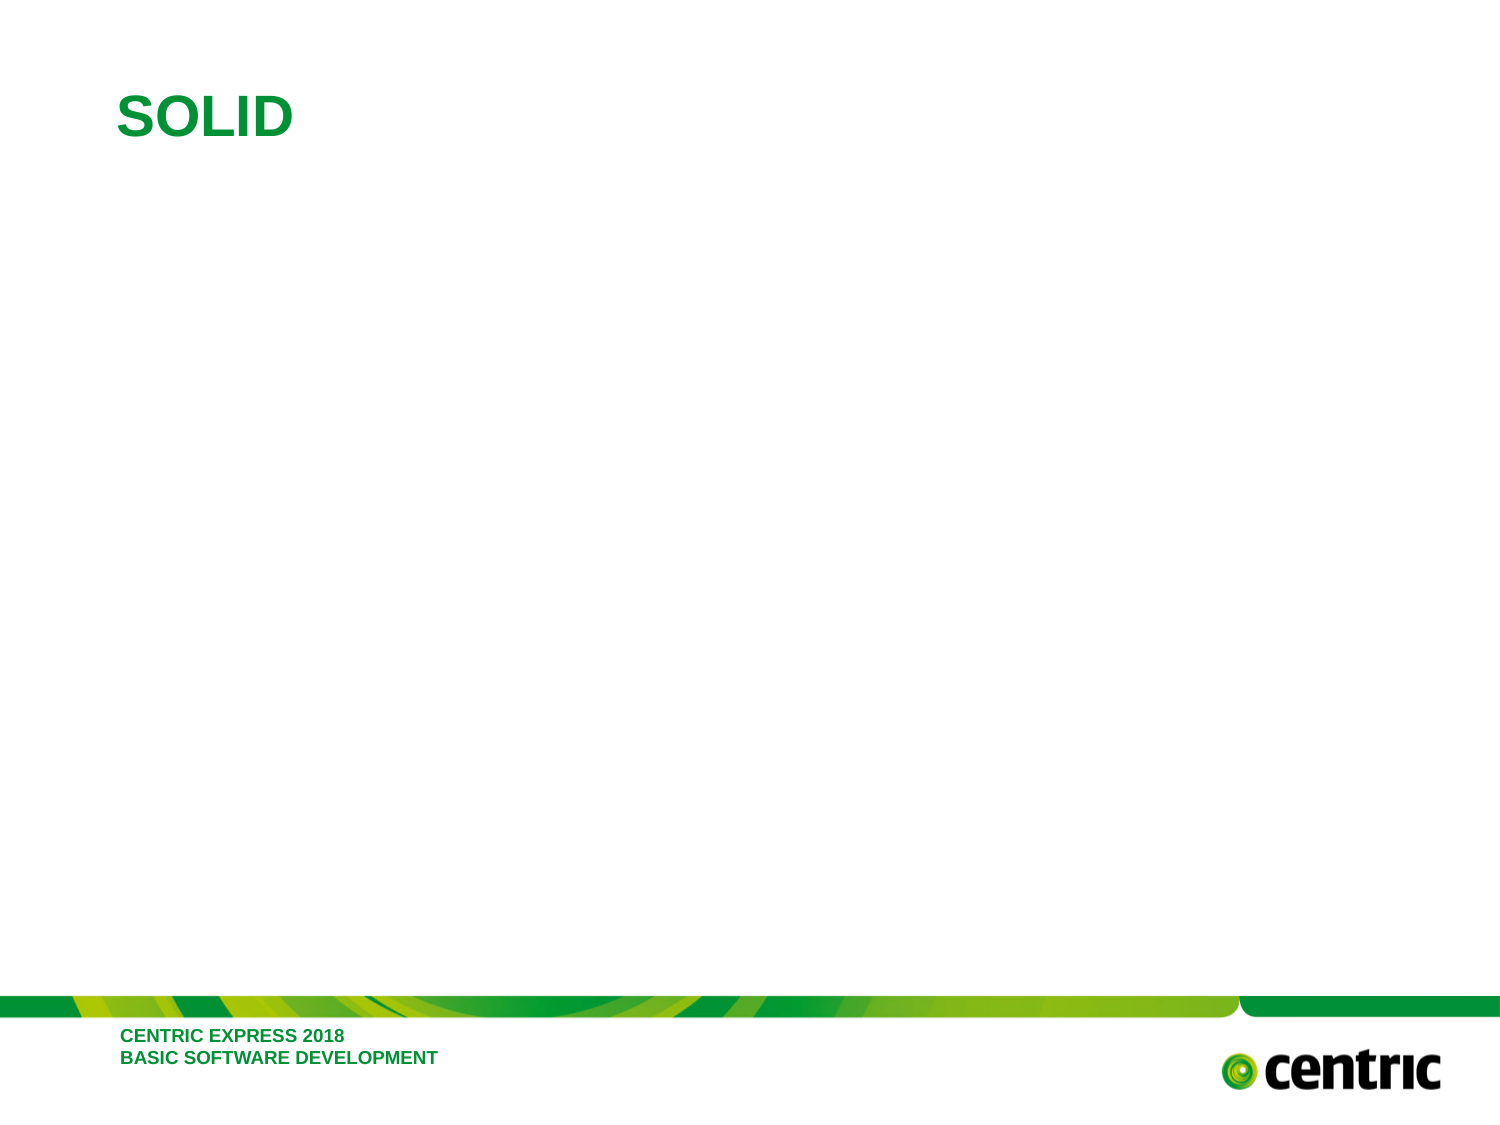

# SOLID

CENTRIC EXPRESS 2018                               BASIC SOFTWARE DEVELOPMENT
 PRESENTATION
February 26, 2018